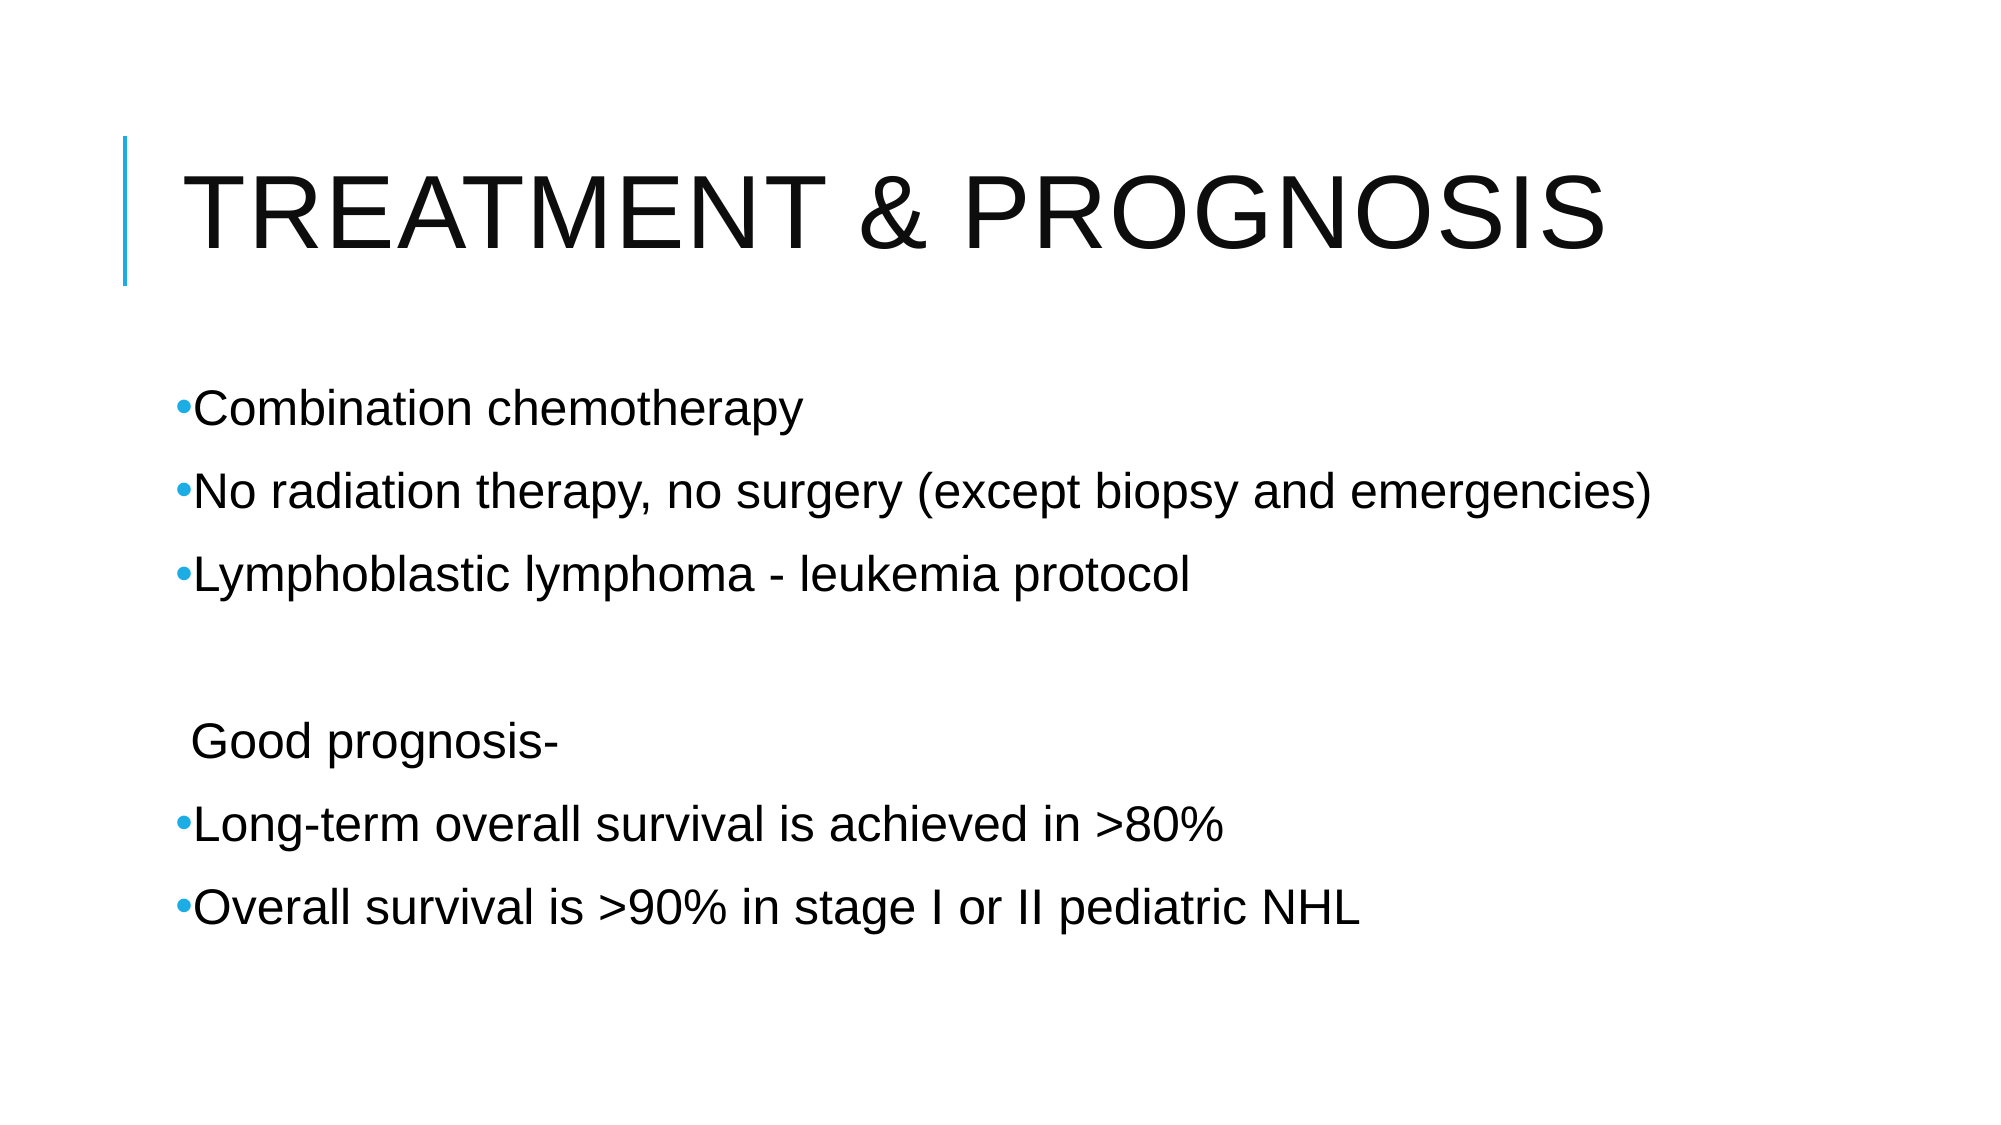

# Treatment & prognosis
Combination chemotherapy
No radiation therapy, no surgery (except biopsy and emergencies)
Lymphoblastic lymphoma - leukemia protocol

Good prognosis-
Long-term overall survival is achieved in >80%
Overall survival is >90% in stage I or II pediatric NHL